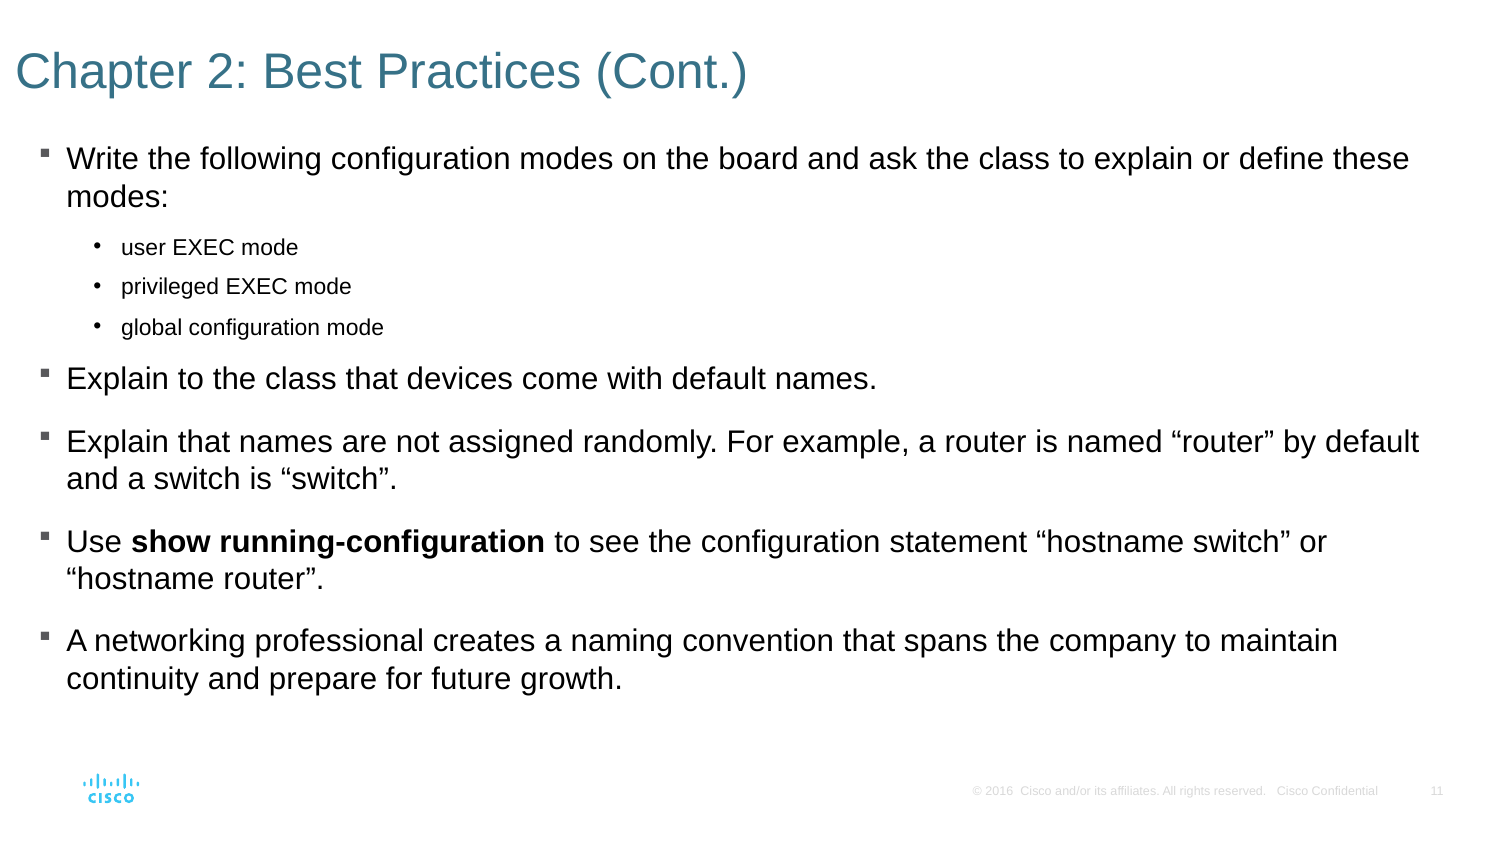

# Chapter 2: Best Practices (Cont.)
Write the following configuration modes on the board and ask the class to explain or define these modes:
user EXEC mode
privileged EXEC mode
global configuration mode
Explain to the class that devices come with default names.
Explain that names are not assigned randomly. For example, a router is named “router” by default and a switch is “switch”.
Use show running-configuration to see the configuration statement “hostname switch” or “hostname router”.
A networking professional creates a naming convention that spans the company to maintain continuity and prepare for future growth.